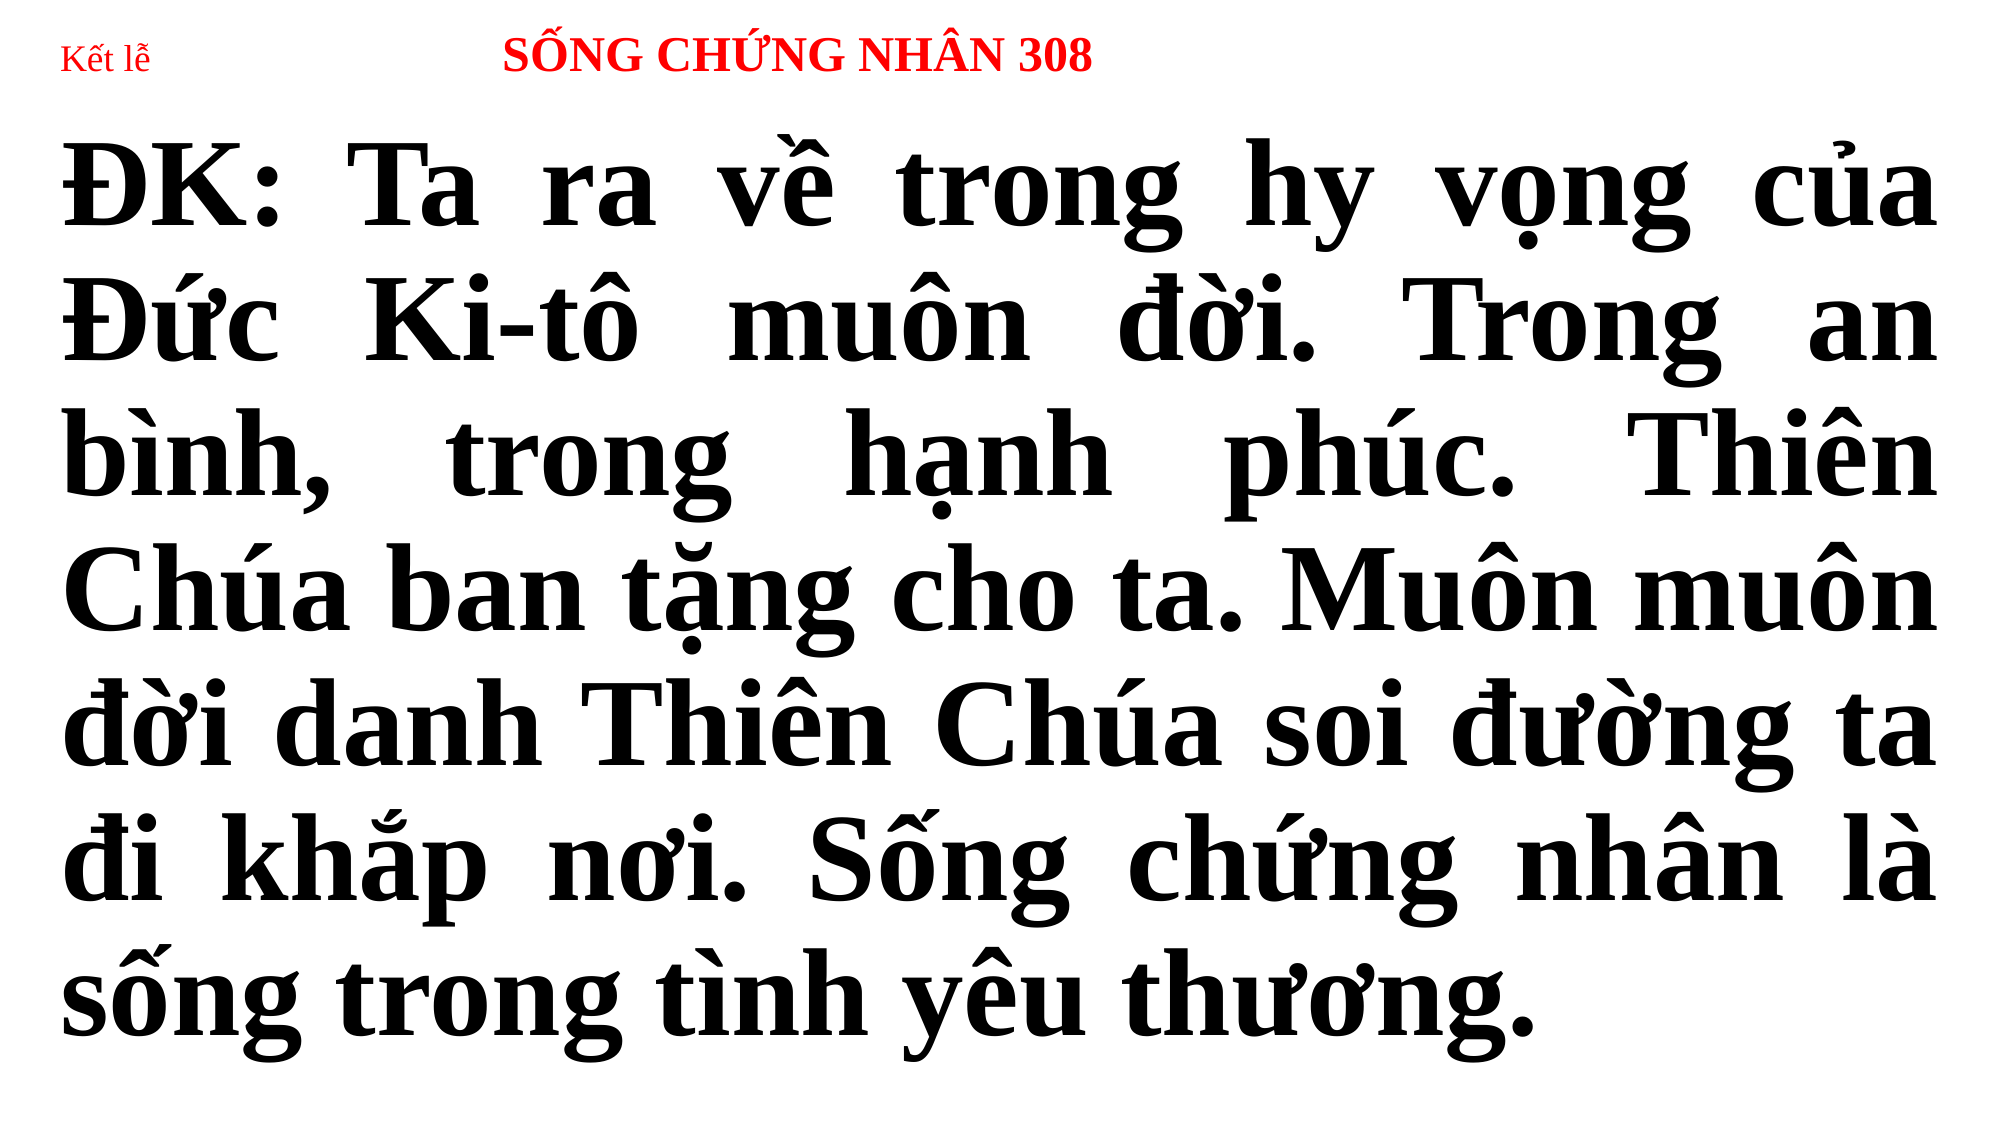

# Kết lễ                                     SỐNG CHỨNG NHÂN 308
ĐK: Ta ra về trong hy vọng của Đức Ki-tô muôn đời. Trong an bình, trong hạnh phúc. Thiên Chúa ban tặng cho ta. Muôn muôn đời danh Thiên Chúa soi đường ta đi khắp nơi. Sống chứng nhân là sống trong tình yêu thương.